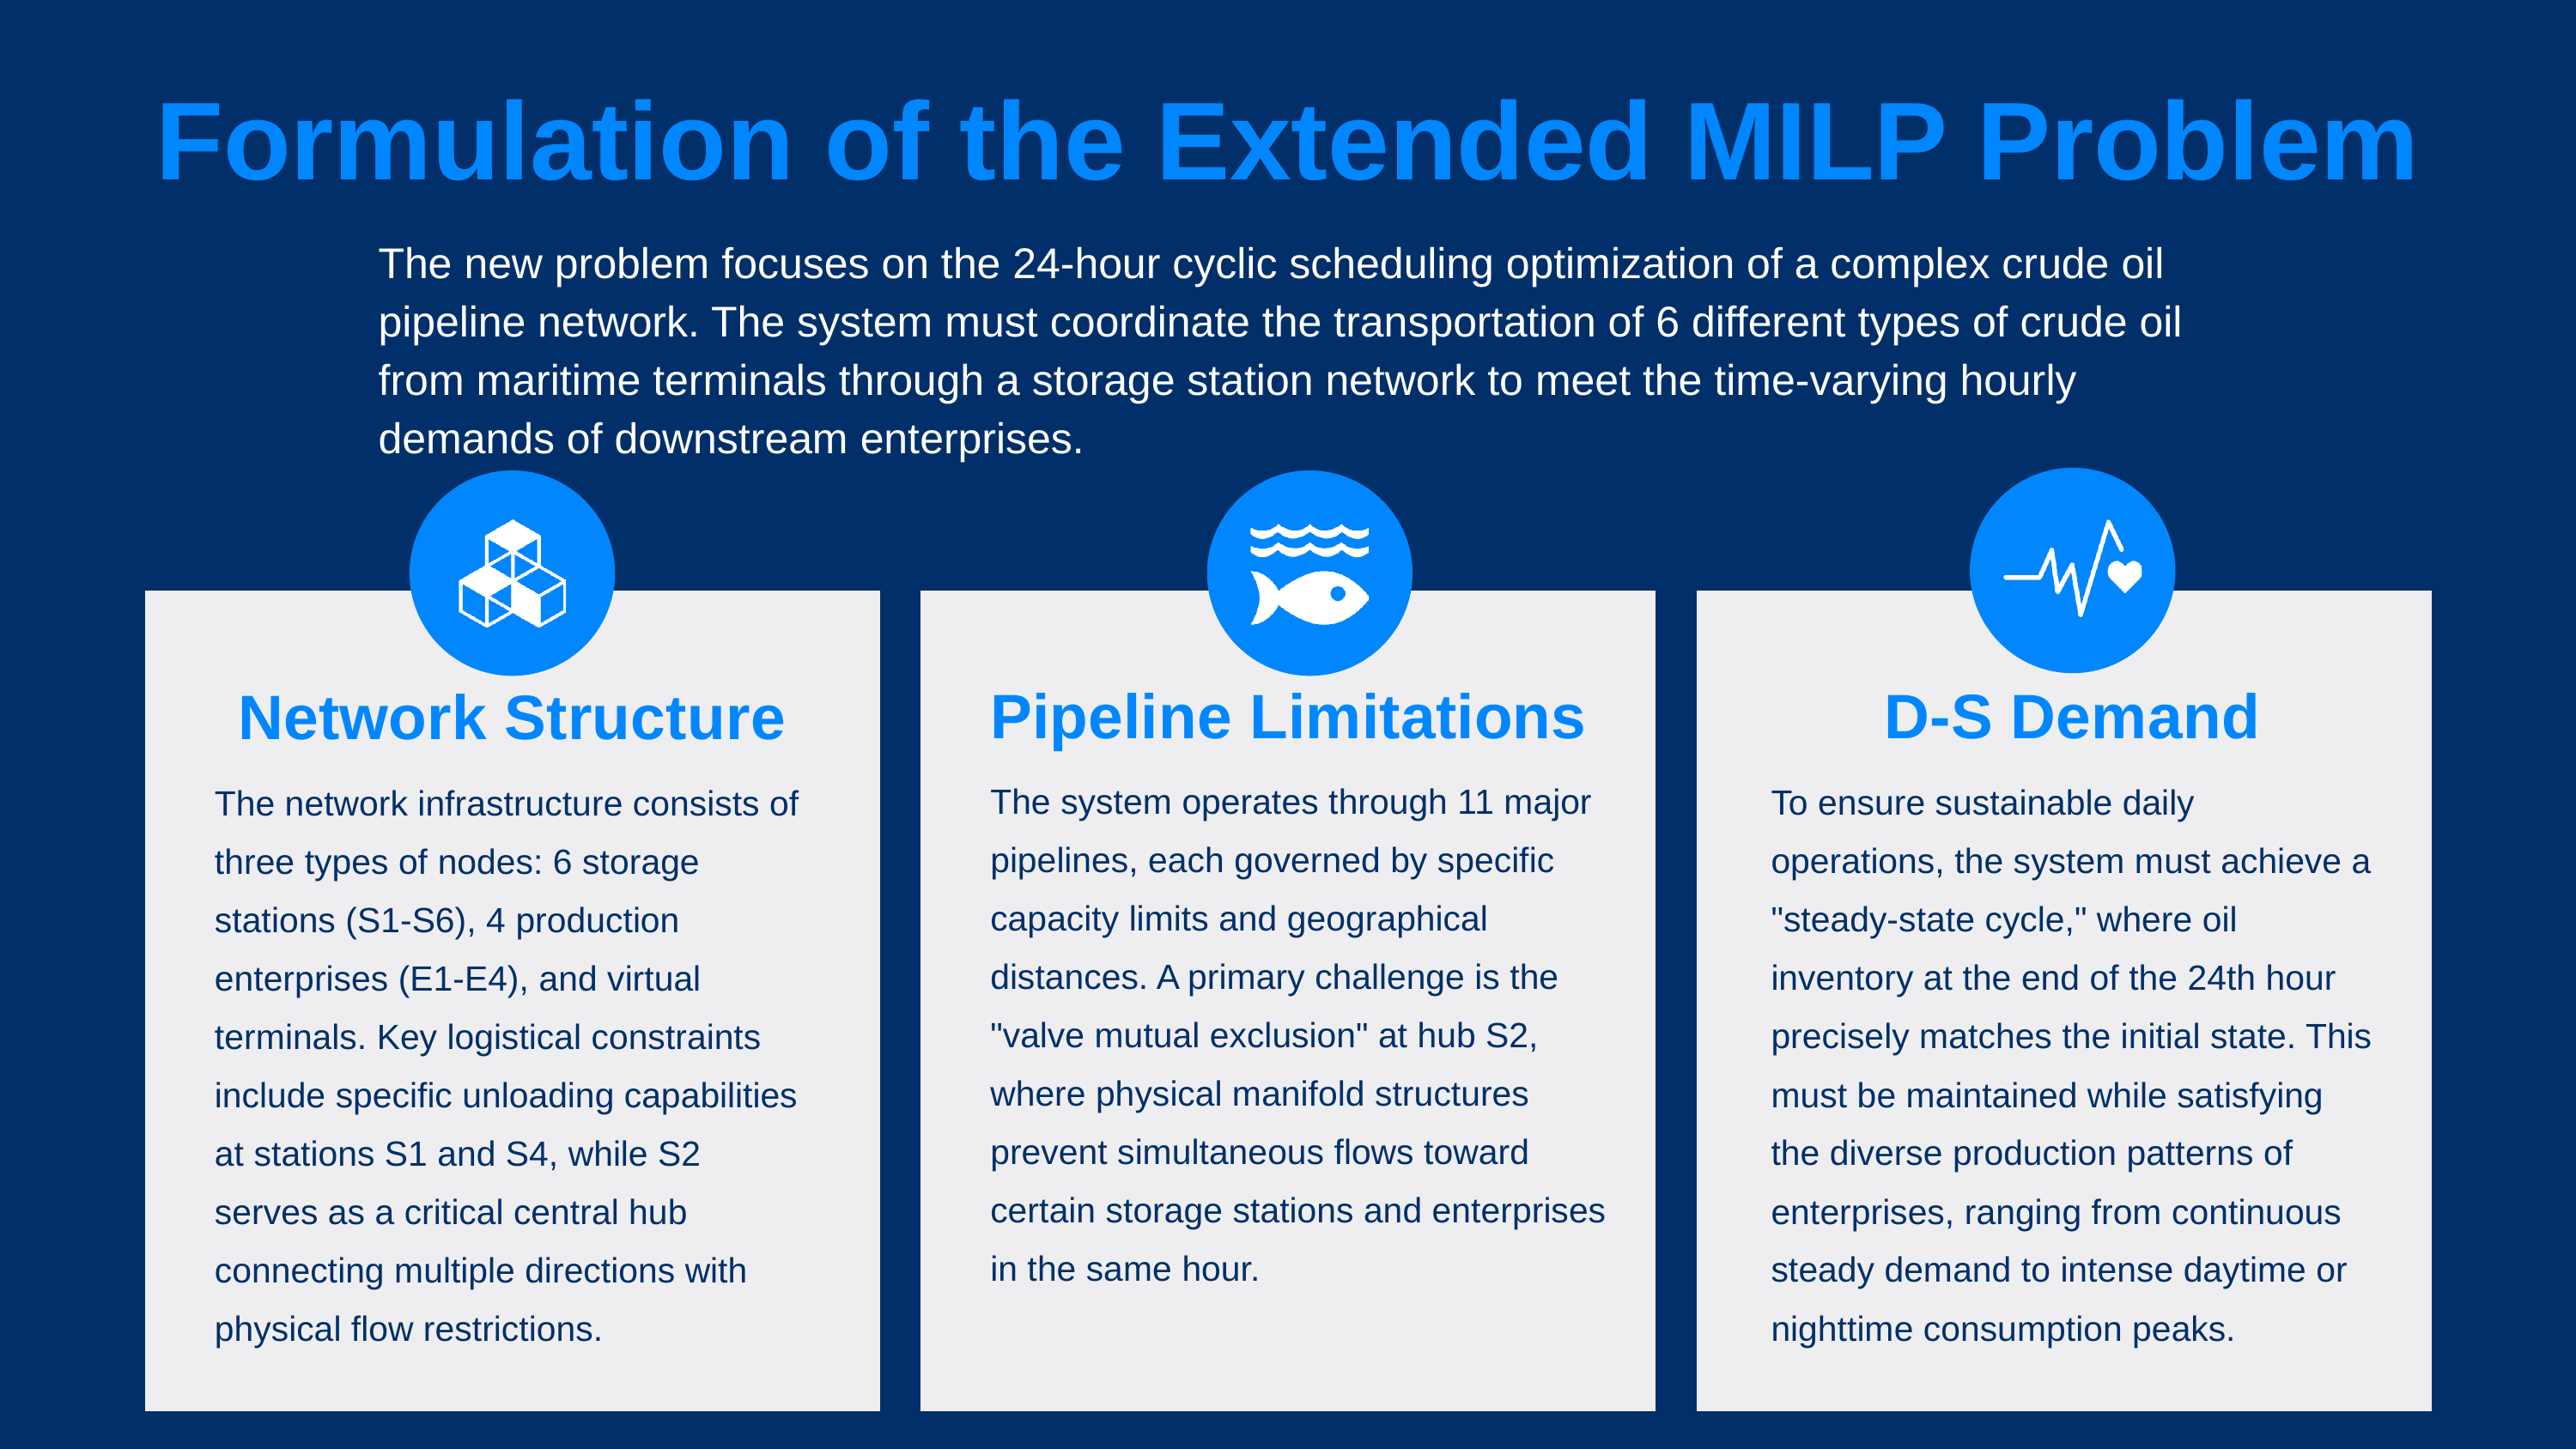

Formulation of the Extended MILP Problem

The new problem focuses on the 24-hour cyclic scheduling optimization of a complex crude oil pipeline network. The system must coordinate the transportation of 6 different types of crude oil from maritime terminals through a storage station network to meet the time-varying hourly demands of downstream enterprises.

D-S Demand
Pipeline Limitations
Network Structure
The system operates through 11 major pipelines, each governed by specific capacity limits and geographical distances. A primary challenge is the "valve mutual exclusion" at hub S2, where physical manifold structures prevent simultaneous flows toward certain storage stations and enterprises in the same hour.
To ensure sustainable daily operations, the system must achieve a "steady-state cycle," where oil inventory at the end of the 24th hour precisely matches the initial state. This must be maintained while satisfying the diverse production patterns of enterprises, ranging from continuous steady demand to intense daytime or nighttime consumption peaks.
The network infrastructure consists of three types of nodes: 6 storage stations (S1-S6), 4 production enterprises (E1-E4), and virtual terminals. Key logistical constraints include specific unloading capabilities at stations S1 and S4, while S2 serves as a critical central hub connecting multiple directions with physical flow restrictions.